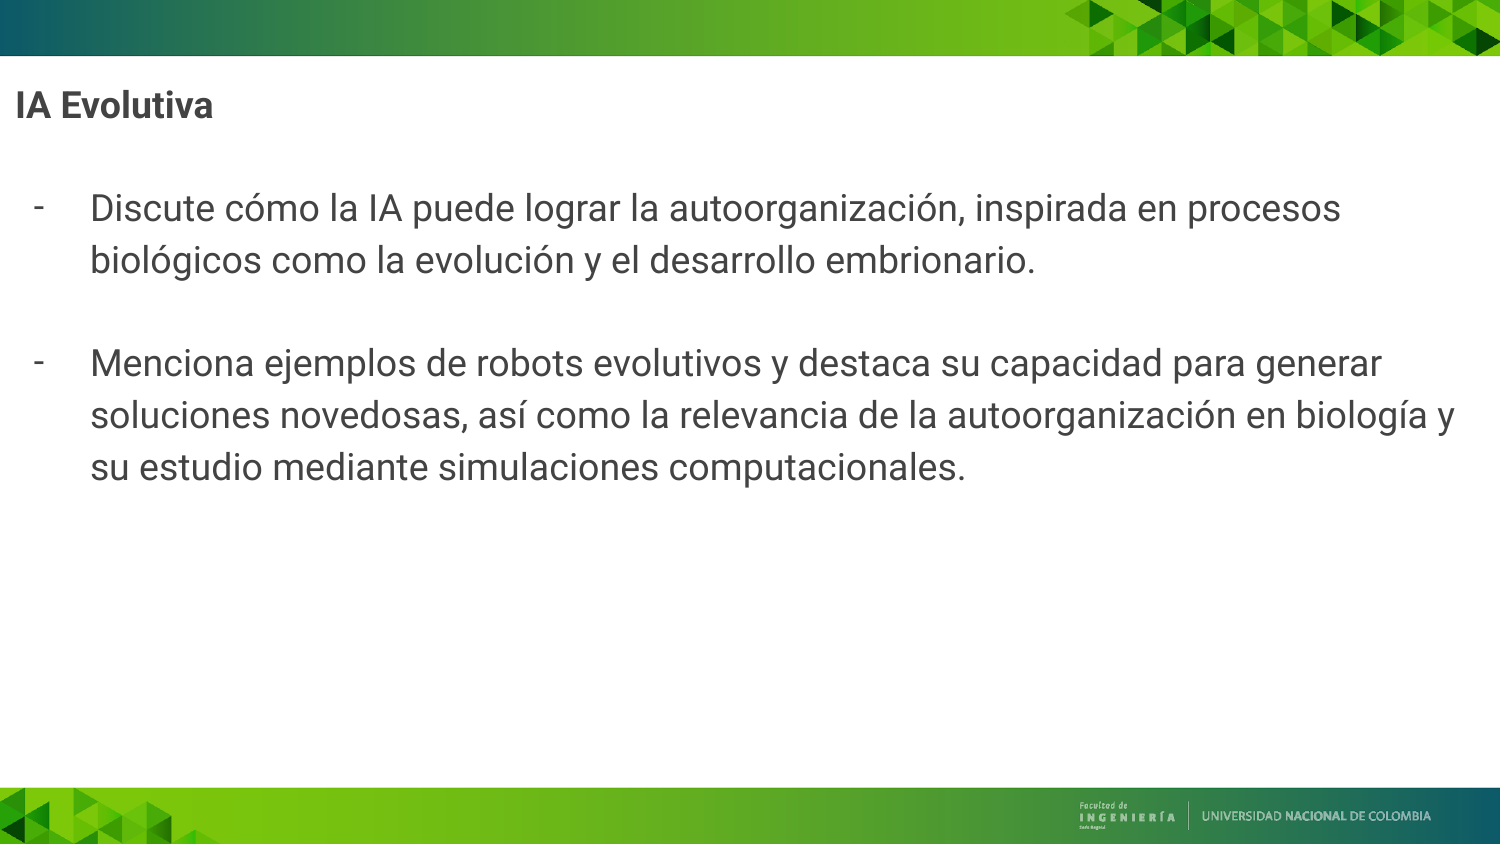

IA Evolutiva

Discute cómo la IA puede lograr la autoorganización, inspirada en procesos biológicos como la evolución y el desarrollo embrionario.

Menciona ejemplos de robots evolutivos y destaca su capacidad para generar soluciones novedosas, así como la relevancia de la autoorganización en biología y su estudio mediante simulaciones computacionales.